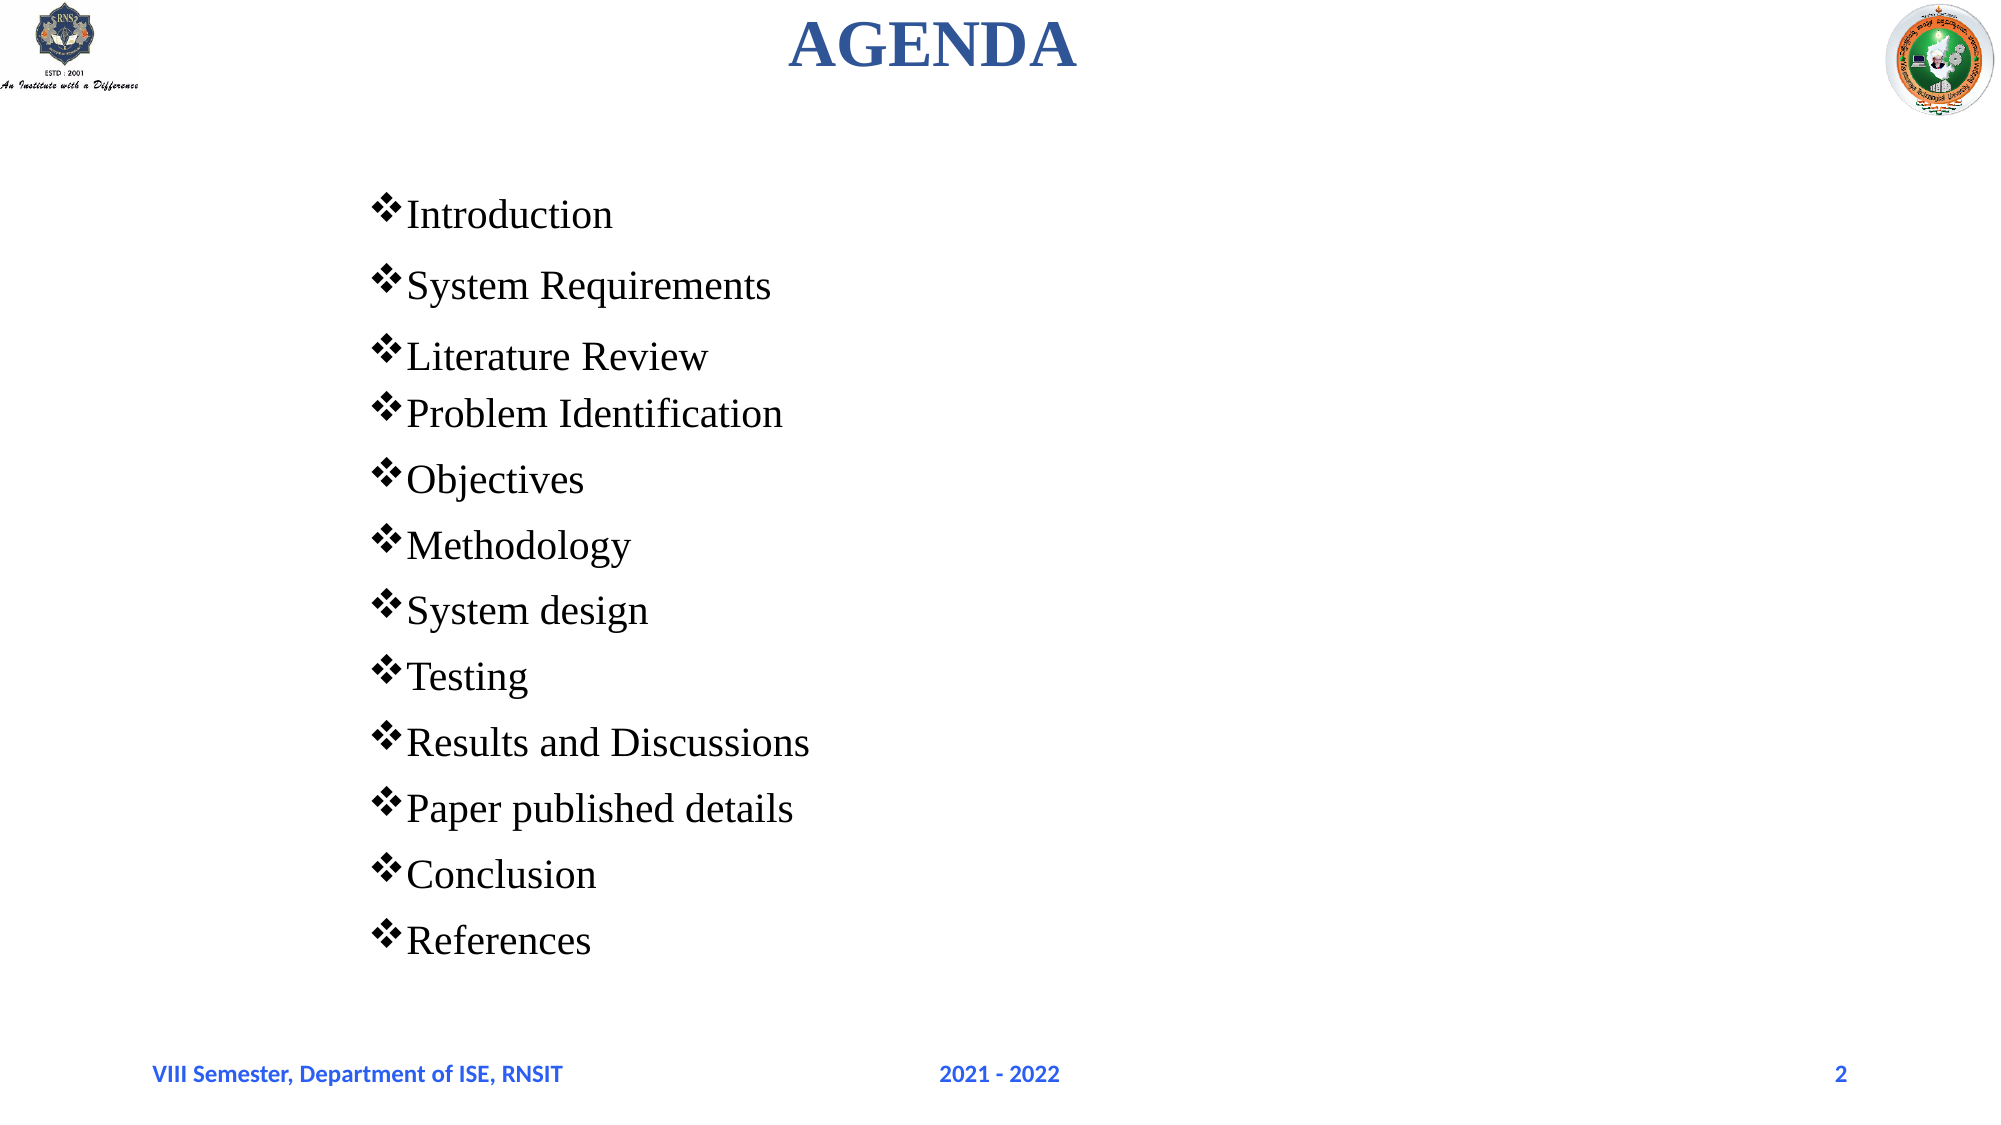

# AGENDA

Introduction
System Requirements
Literature Review
Problem Identification
Objectives
Methodology
System design
Testing
Results and Discussions
Paper published details
Conclusion
References
VIII Semester, Department of ISE, RNSIT
2021 - 2022
2